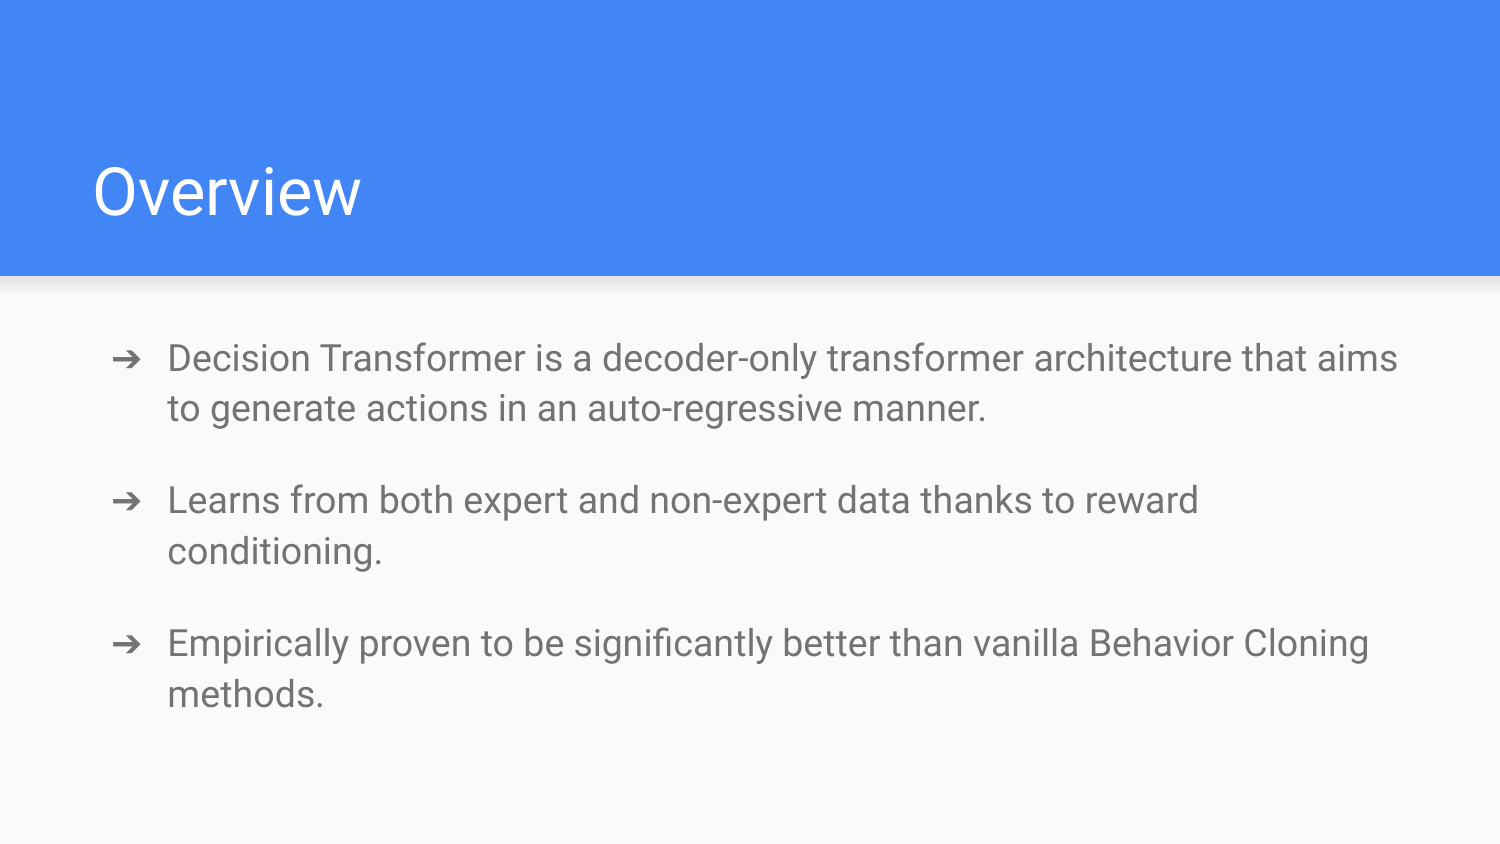

# Overview
Decision Transformer is a decoder-only transformer architecture that aims to generate actions in an auto-regressive manner.
Learns from both expert and non-expert data thanks to reward conditioning.
Empirically proven to be significantly better than vanilla Behavior Cloning methods.